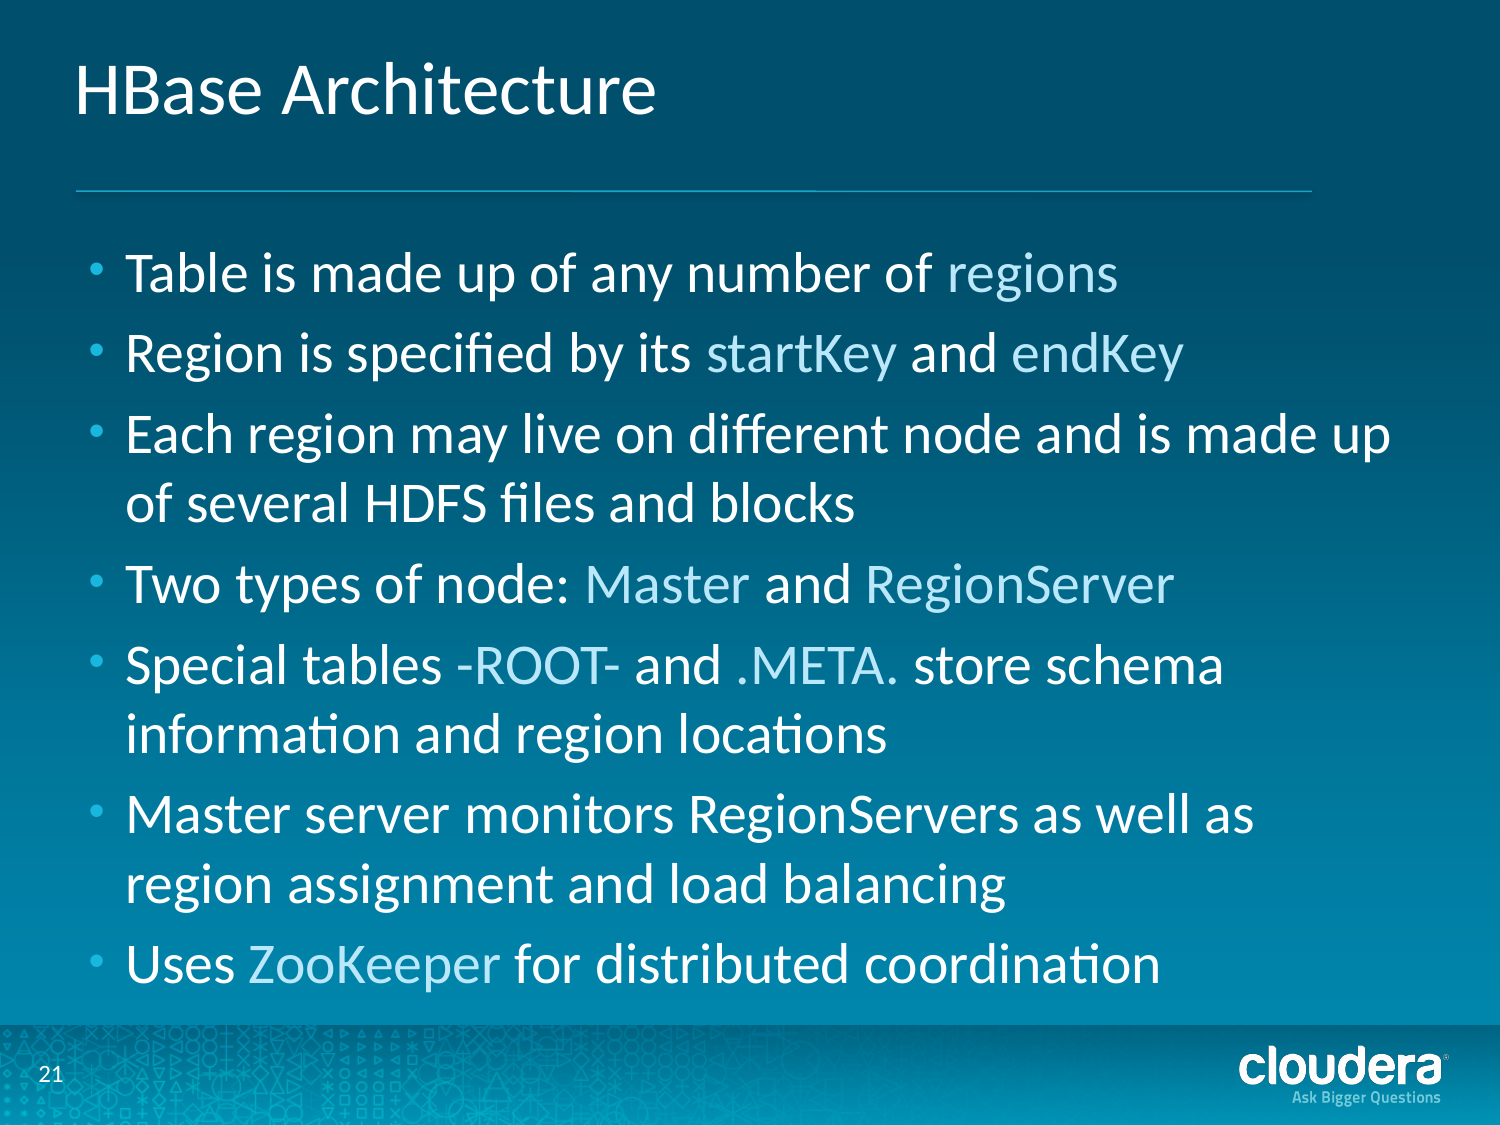

# HBase Architecture
Table is made up of any number of regions
Region is specified by its startKey and endKey
Each region may live on different node and is made up of several HDFS files and blocks
Two types of node: Master and RegionServer
Special tables -ROOT- and .META. store schema information and region locations
Master server monitors RegionServers as well as region assignment and load balancing
Uses ZooKeeper for distributed coordination
21